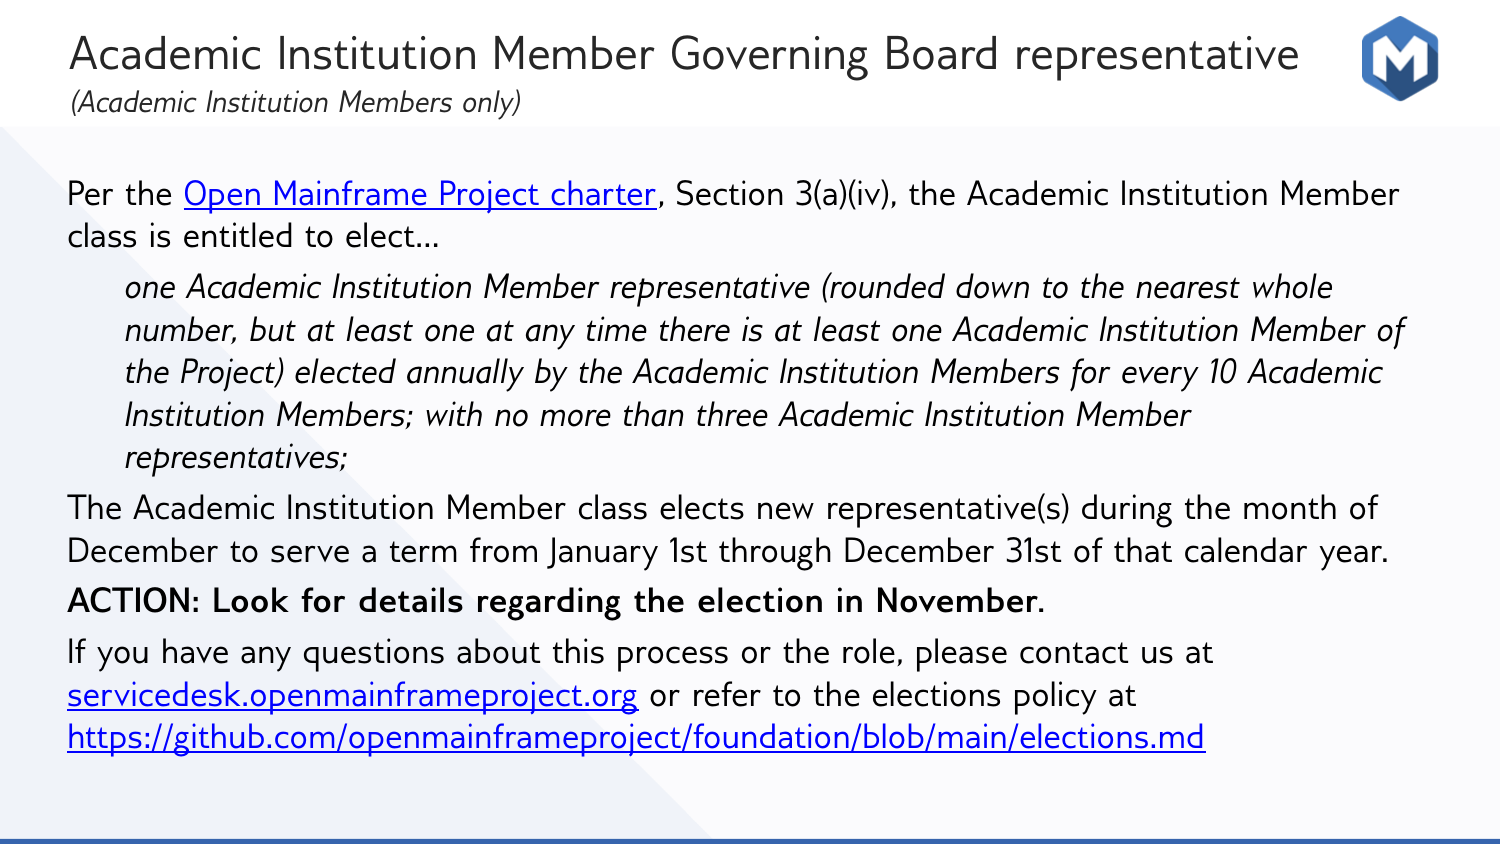

# Academic Institution Member Governing Board representative
(Academic Institution Members only)
Per the Open Mainframe Project charter, Section 3(a)(iv), the Academic Institution Member class is entitled to elect…
one Academic Institution Member representative (rounded down to the nearest whole number, but at least one at any time there is at least one Academic Institution Member of the Project) elected annually by the Academic Institution Members for every 10 Academic Institution Members; with no more than three Academic Institution Member representatives;
The Academic Institution Member class elects new representative(s) during the month of December to serve a term from January 1st through December 31st of that calendar year.
ACTION: Look for details regarding the election in November.
If you have any questions about this process or the role, please contact us at servicedesk.openmainframeproject.org or refer to the elections policy at https://github.com/openmainframeproject/foundation/blob/main/elections.md